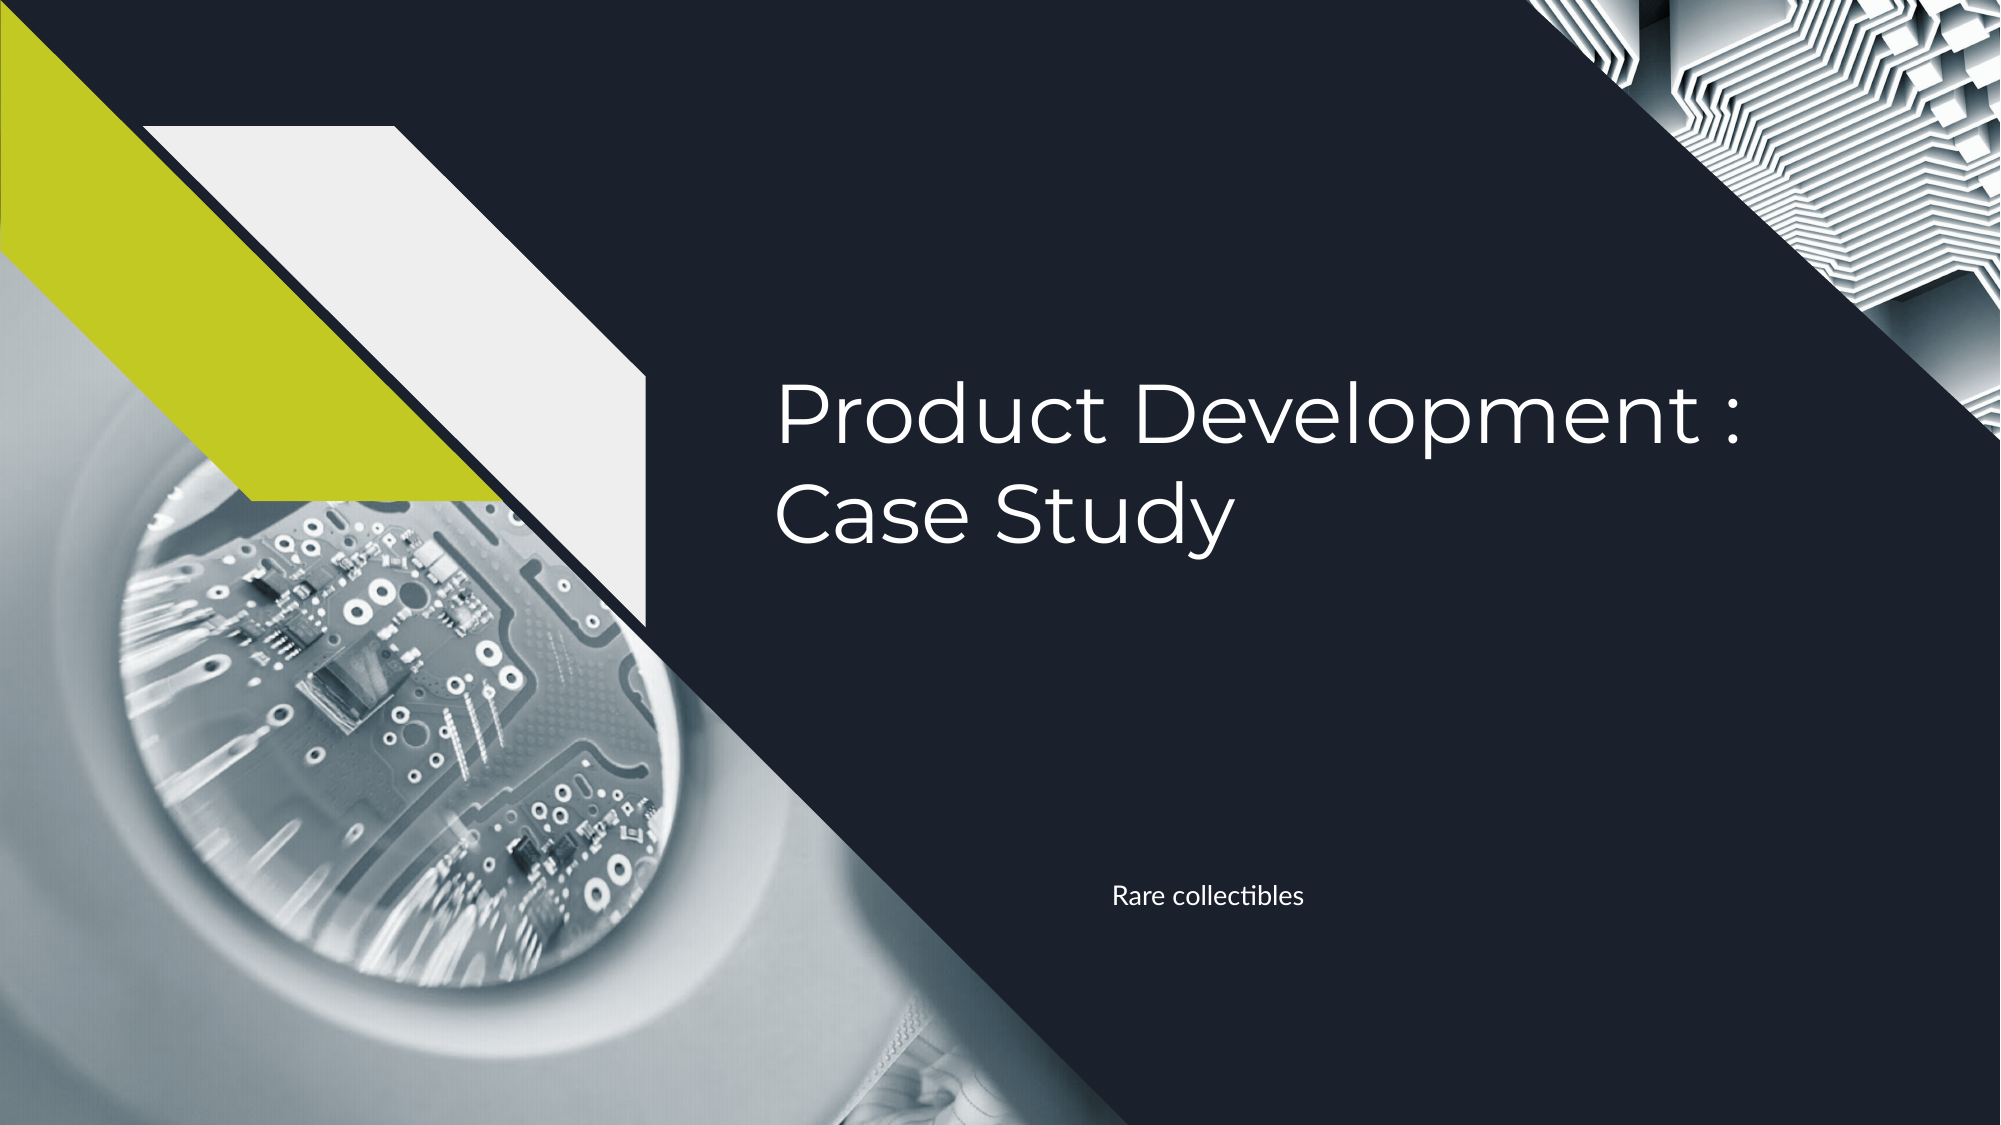

# Product Development : Case Study
Rare collectibles